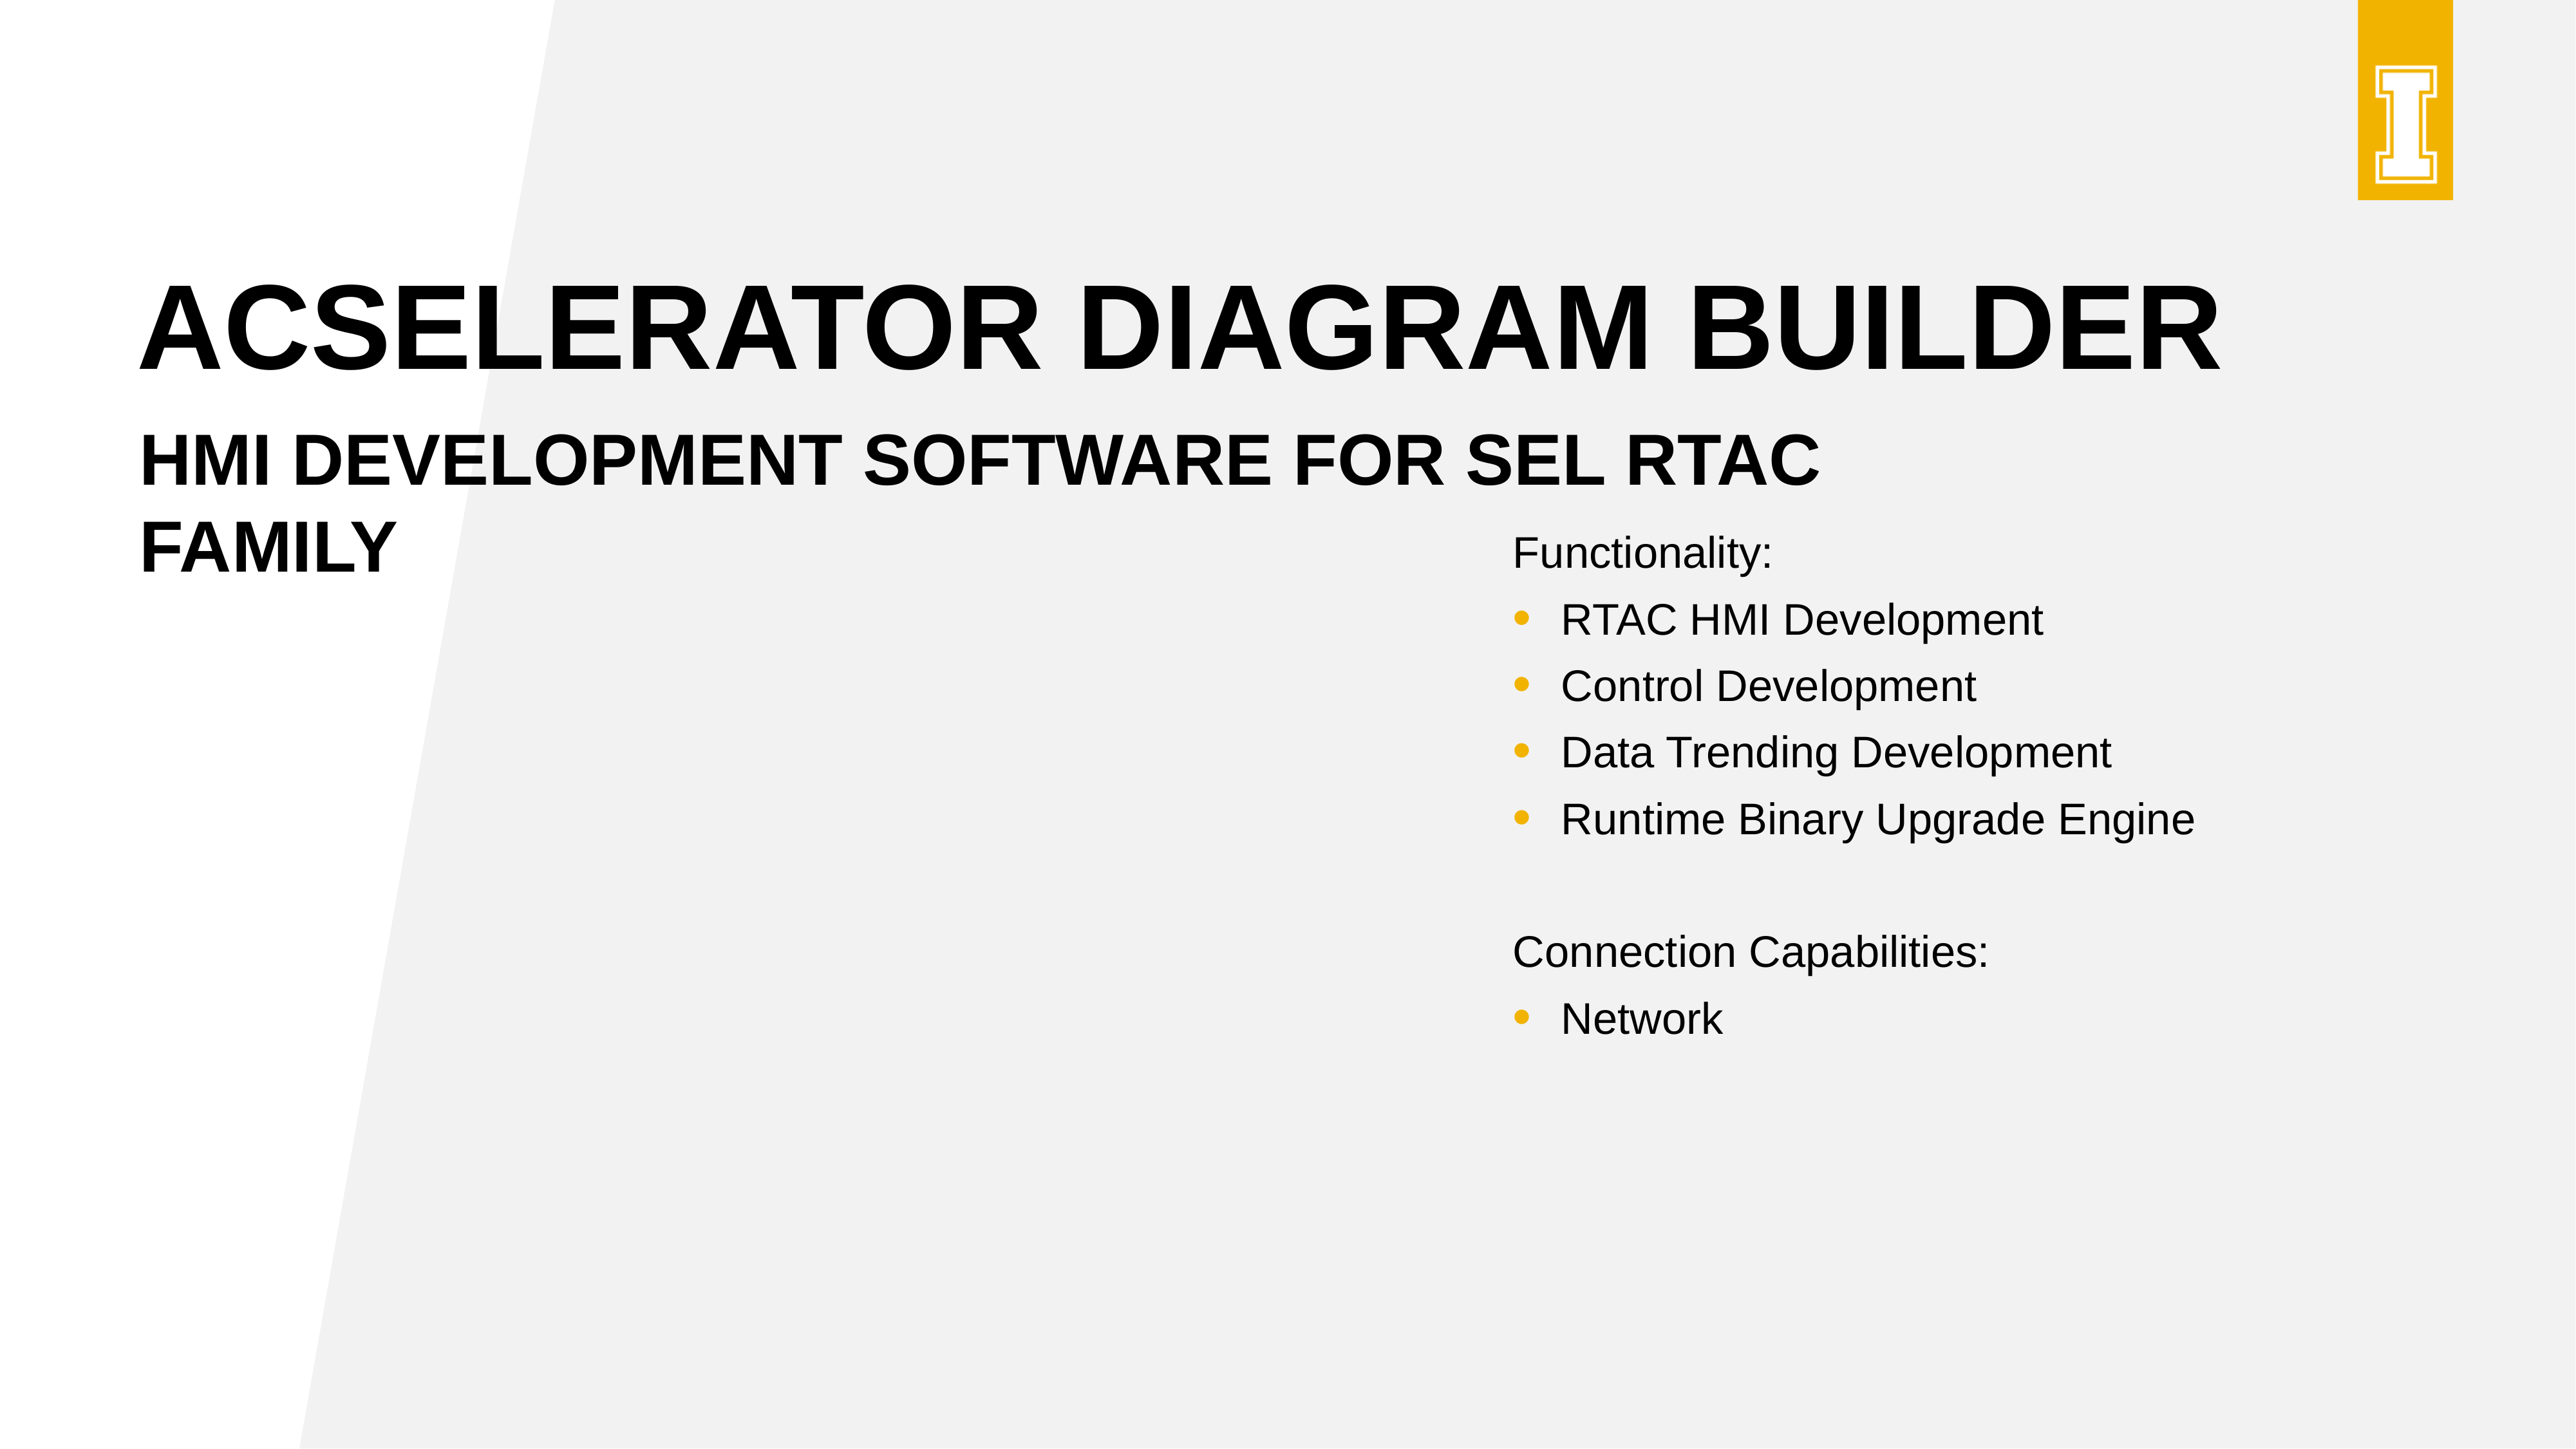

# Acselerator diagram builder
HMI Development software for Sel rtac family
Functionality:
RTAC HMI Development
Control Development
Data Trending Development
Runtime Binary Upgrade Engine

Connection Capabilities:
Network